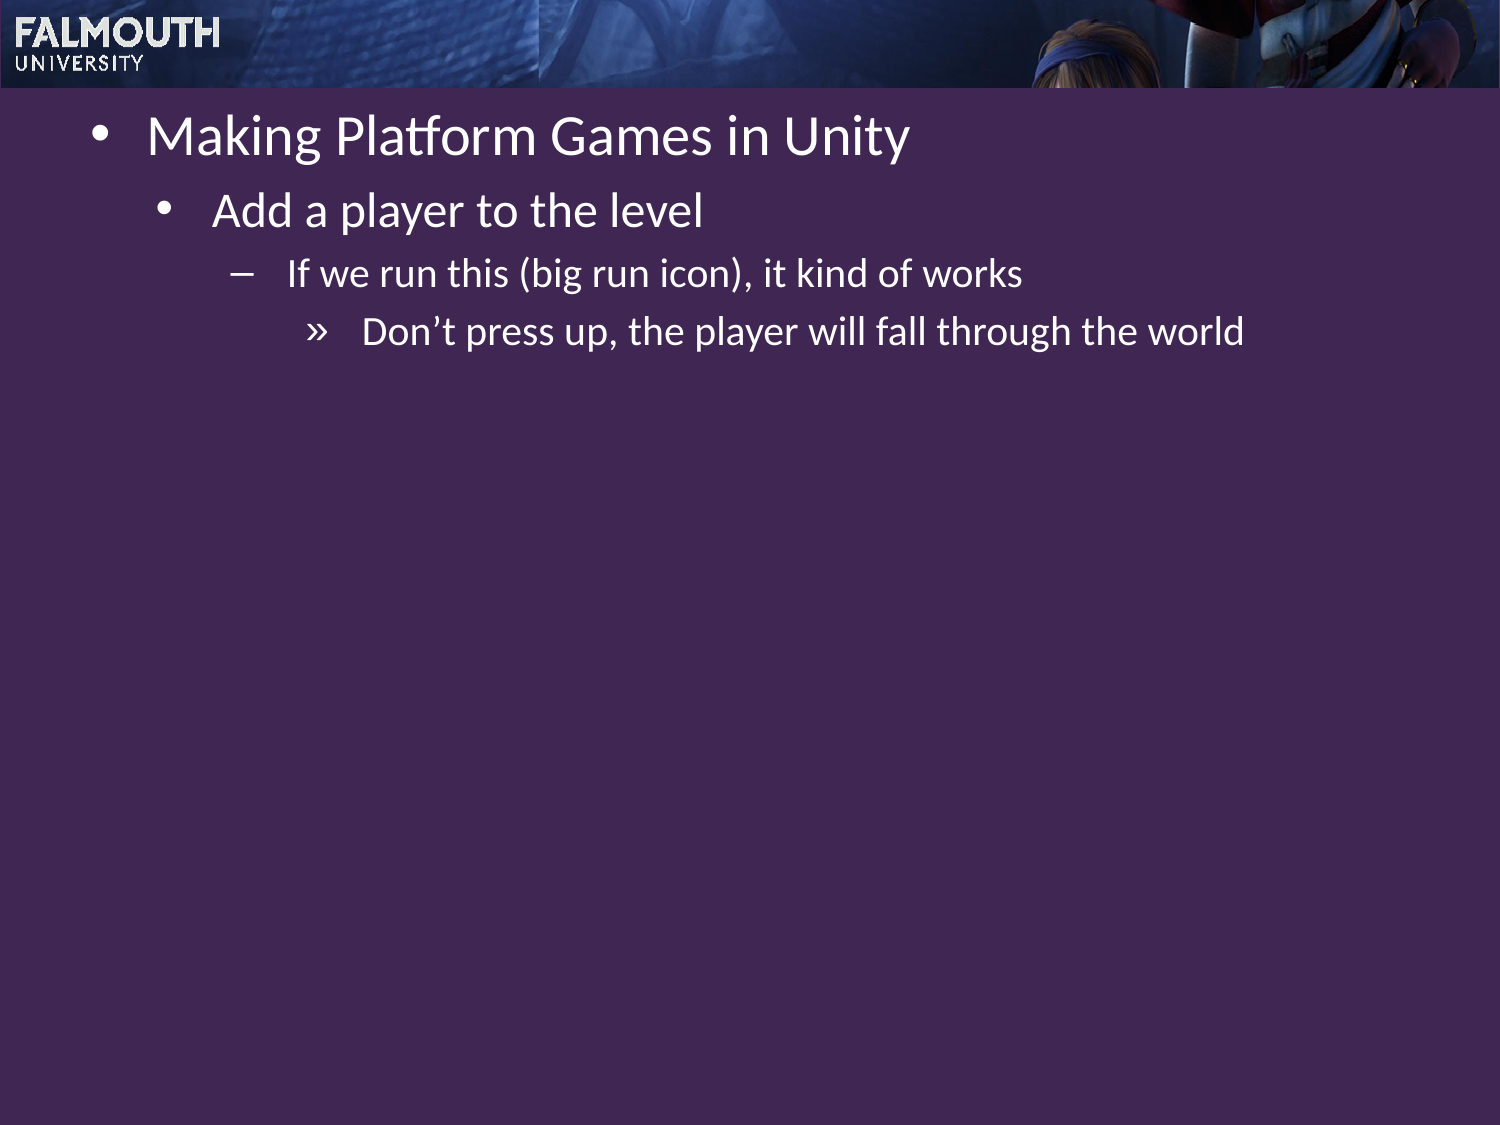

Making Platform Games in Unity
Add a player to the level
If we run this (big run icon), it kind of works
Don’t press up, the player will fall through the world